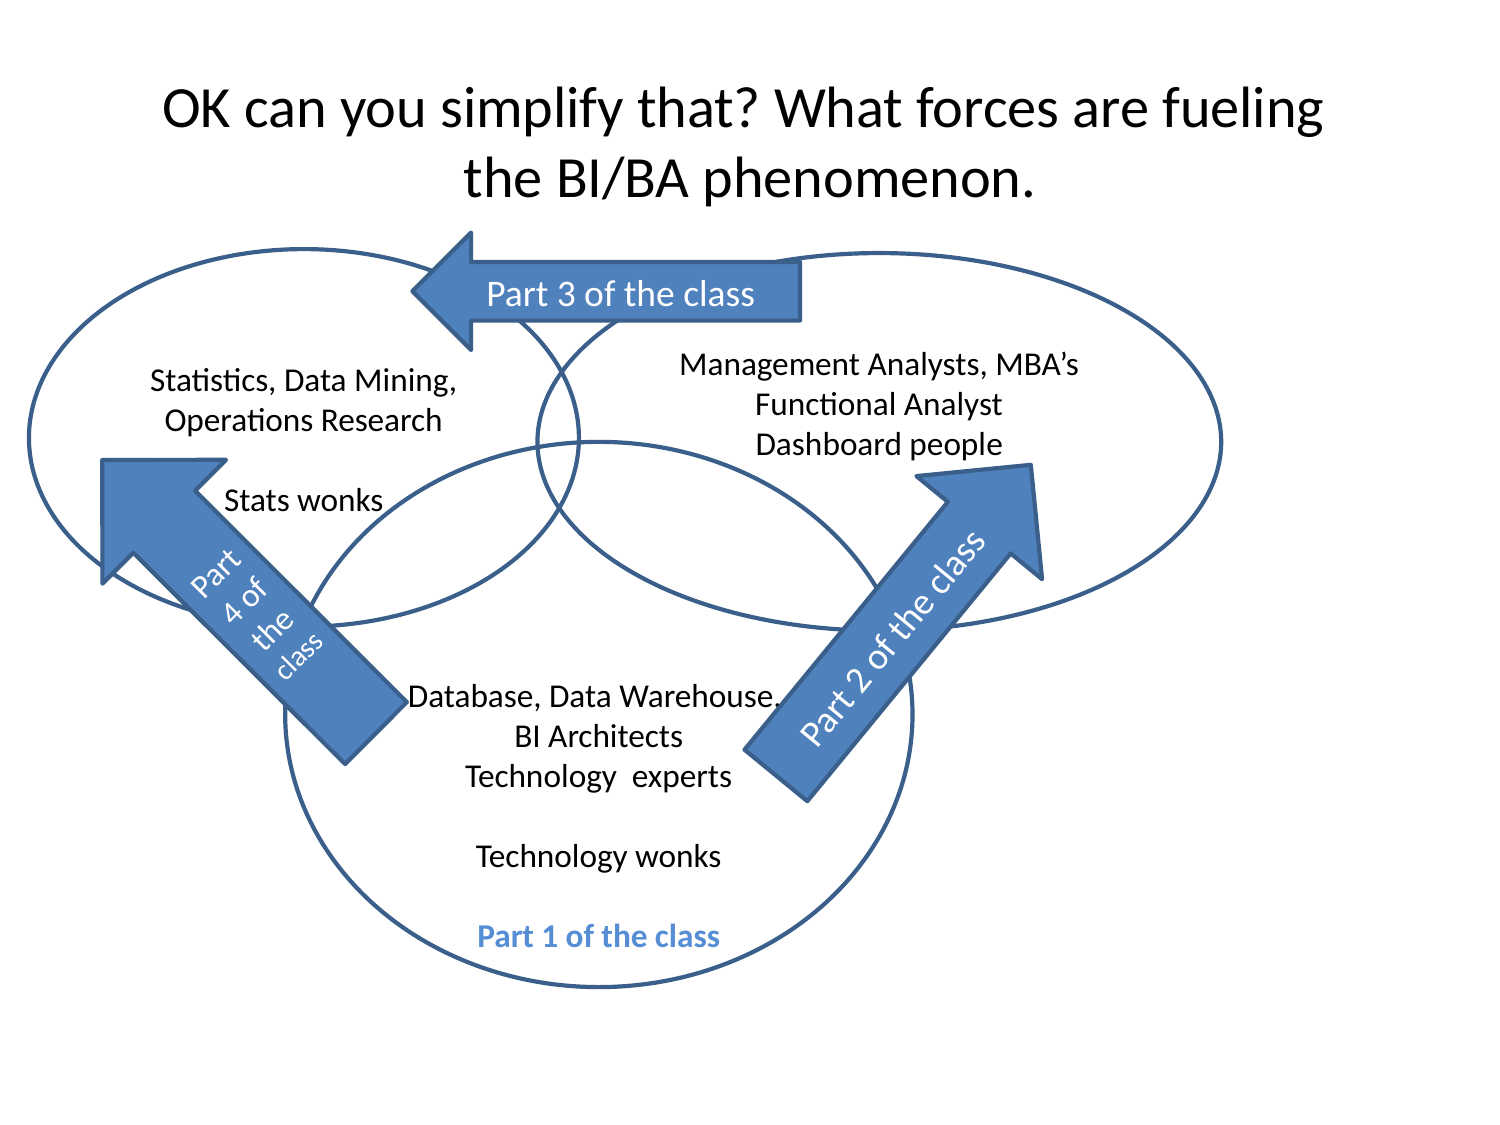

# OK can you simplify that? What forces are fueling the BI/BA phenomenon.
Part 3 of the class
Statistics, Data Mining, Operations Research
Stats wonks
Management Analysts, MBA’s
Functional Analyst
Dashboard people

Part 4 of the class

Database, Data Warehouse,
BI Architects
Technology  experts
Technology wonks
Part 1 of the class
Part 2 of the class